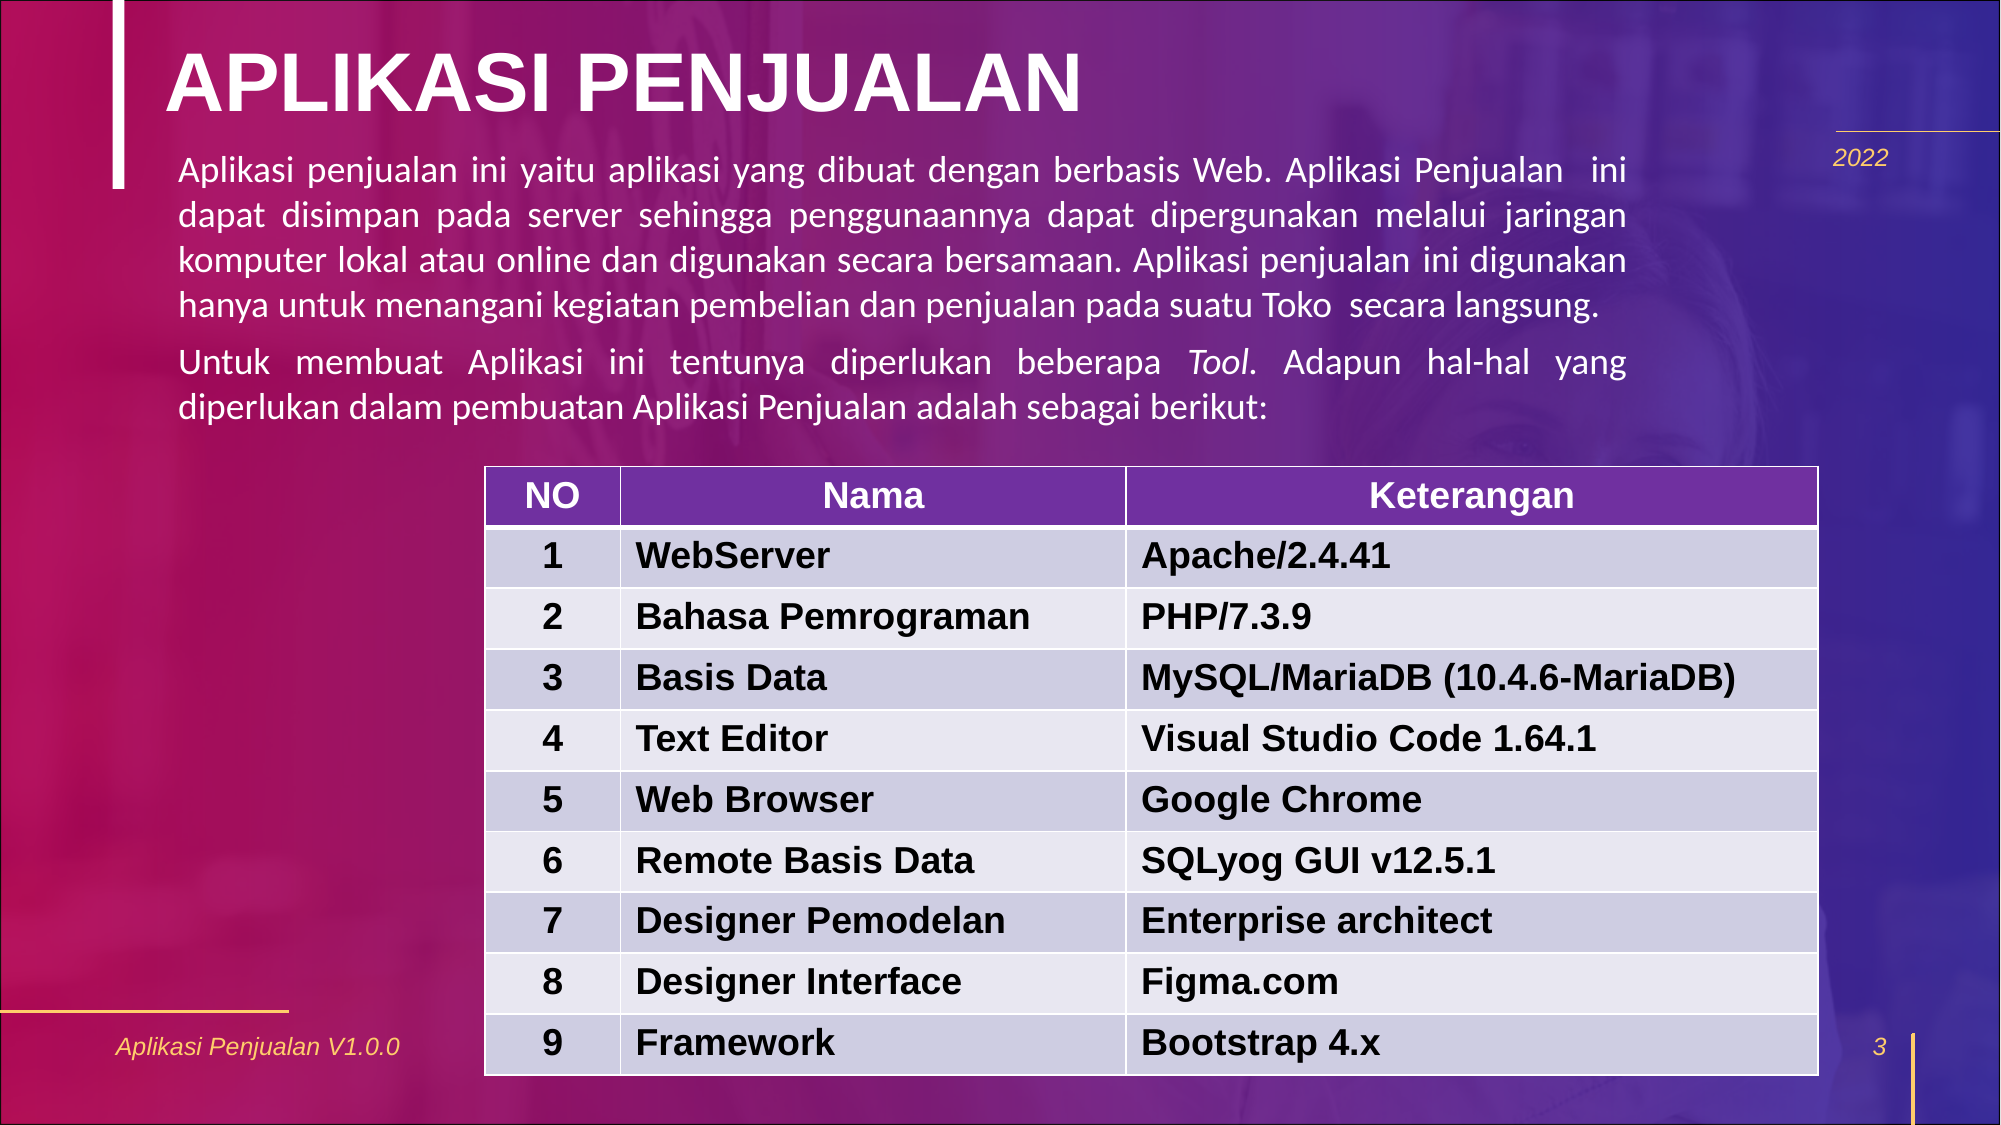

# APLIKASI PENJUALAN
Aplikasi penjualan ini yaitu aplikasi yang dibuat dengan berbasis Web. Aplikasi Penjualan  ini dapat disimpan pada server sehingga penggunaannya dapat dipergunakan melalui jaringan komputer lokal atau online dan digunakan secara bersamaan. Aplikasi penjualan ini digunakan hanya untuk menangani kegiatan pembelian dan penjualan pada suatu Toko  secara langsung.
Untuk membuat Aplikasi ini tentunya diperlukan beberapa Tool. Adapun hal-hal yang diperlukan dalam pembuatan Aplikasi Penjualan adalah sebagai berikut:
2022
| NO | Nama | Keterangan |
| --- | --- | --- |
| 1 | WebServer | Apache/2.4.41 |
| 2 | Bahasa Pemrograman | PHP/7.3.9 |
| 3 | Basis Data | MySQL/MariaDB (10.4.6-MariaDB) |
| 4 | Text Editor | Visual Studio Code 1.64.1 |
| 5 | Web Browser | Google Chrome |
| 6 | Remote Basis Data | SQLyog GUI v12.5.1 |
| 7 | Designer Pemodelan | Enterprise architect |
| 8 | Designer Interface | Figma.com |
| 9 | Framework | Bootstrap 4.x |
Aplikasi Penjualan V1.0.0
3